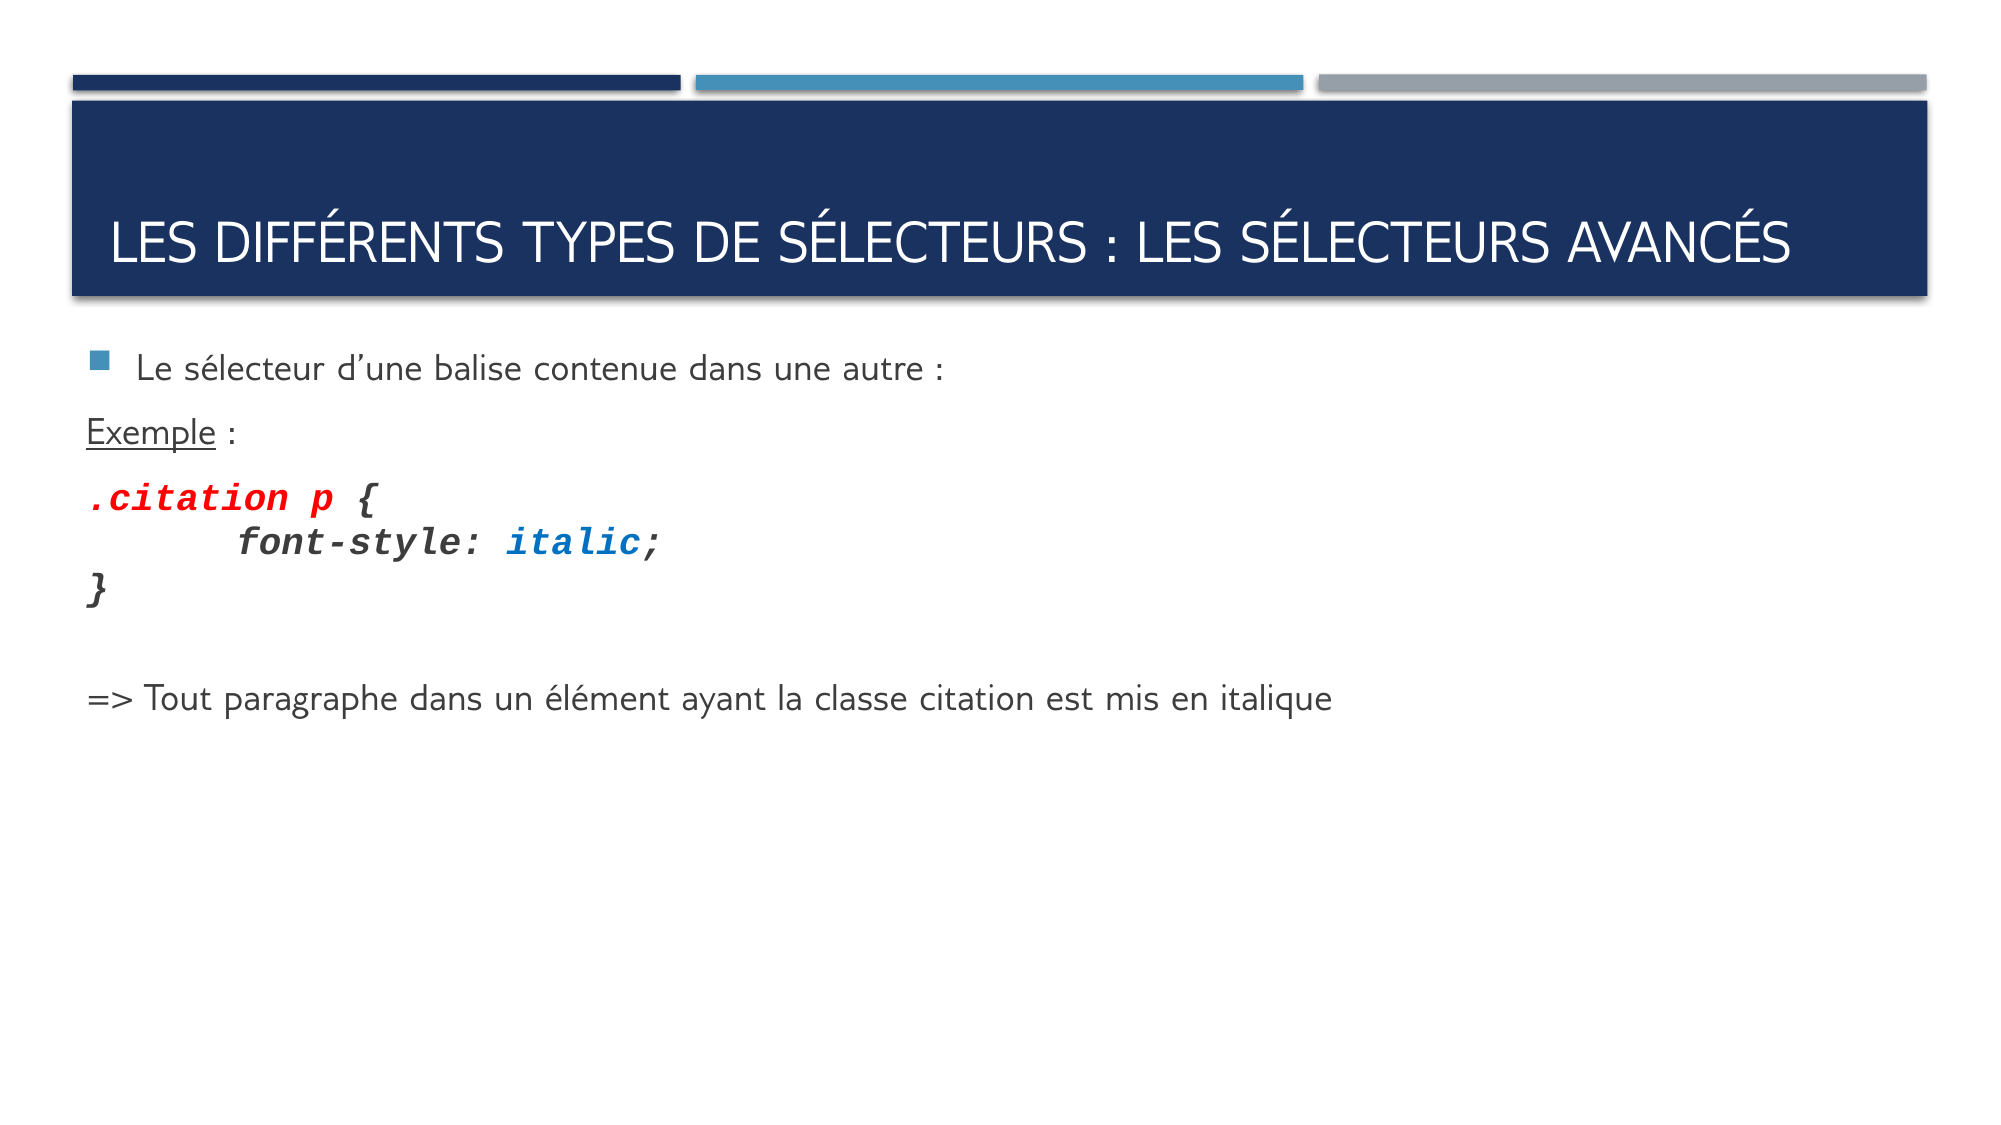

Le sélecteur d’une balise contenue dans une autre :
Exemple :
.citation p {
	font-style: italic;
}
=> Tout paragraphe dans un élément ayant la classe citation est mis en italique
# Les différents types de sélecteurs : les sélecteurs avancés